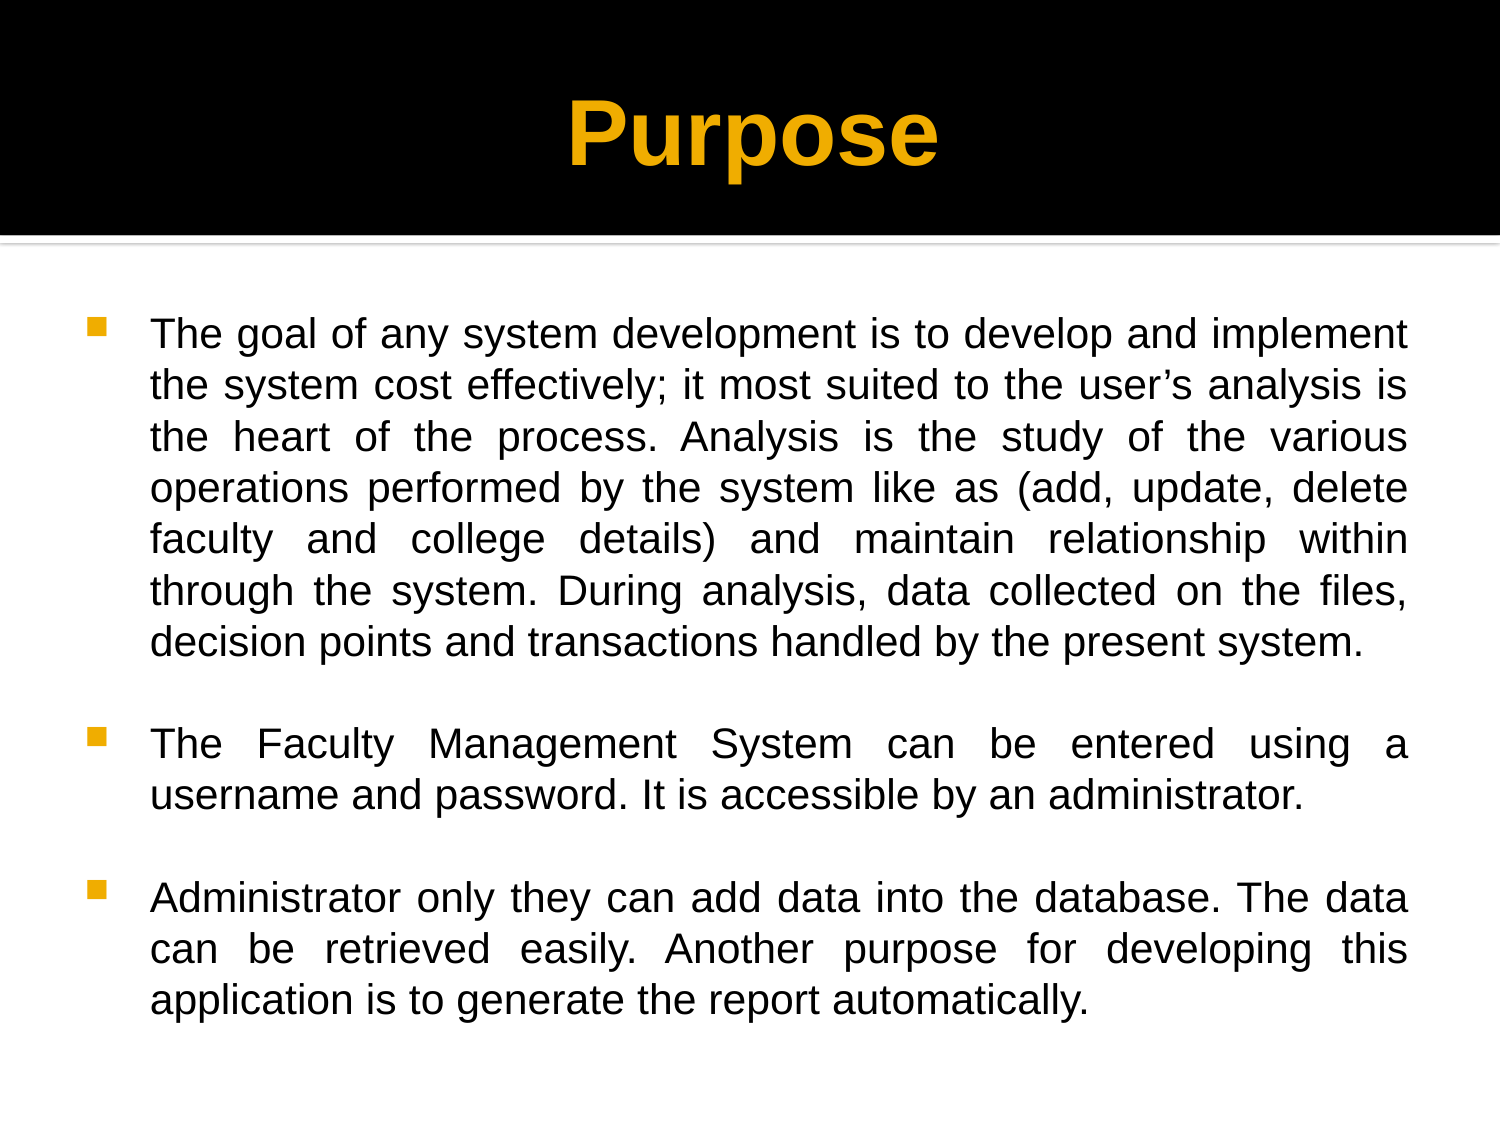

# Purpose
The goal of any system development is to develop and implement the system cost effectively; it most suited to the user’s analysis is the heart of the process. Analysis is the study of the various operations performed by the system like as (add, update, delete faculty and college details) and maintain relationship within through the system. During analysis, data collected on the files, decision points and transactions handled by the present system.

The Faculty Management System can be entered using a username and password. It is accessible by an administrator.

Administrator only they can add data into the database. The data can be retrieved easily. Another purpose for developing this application is to generate the report automatically.